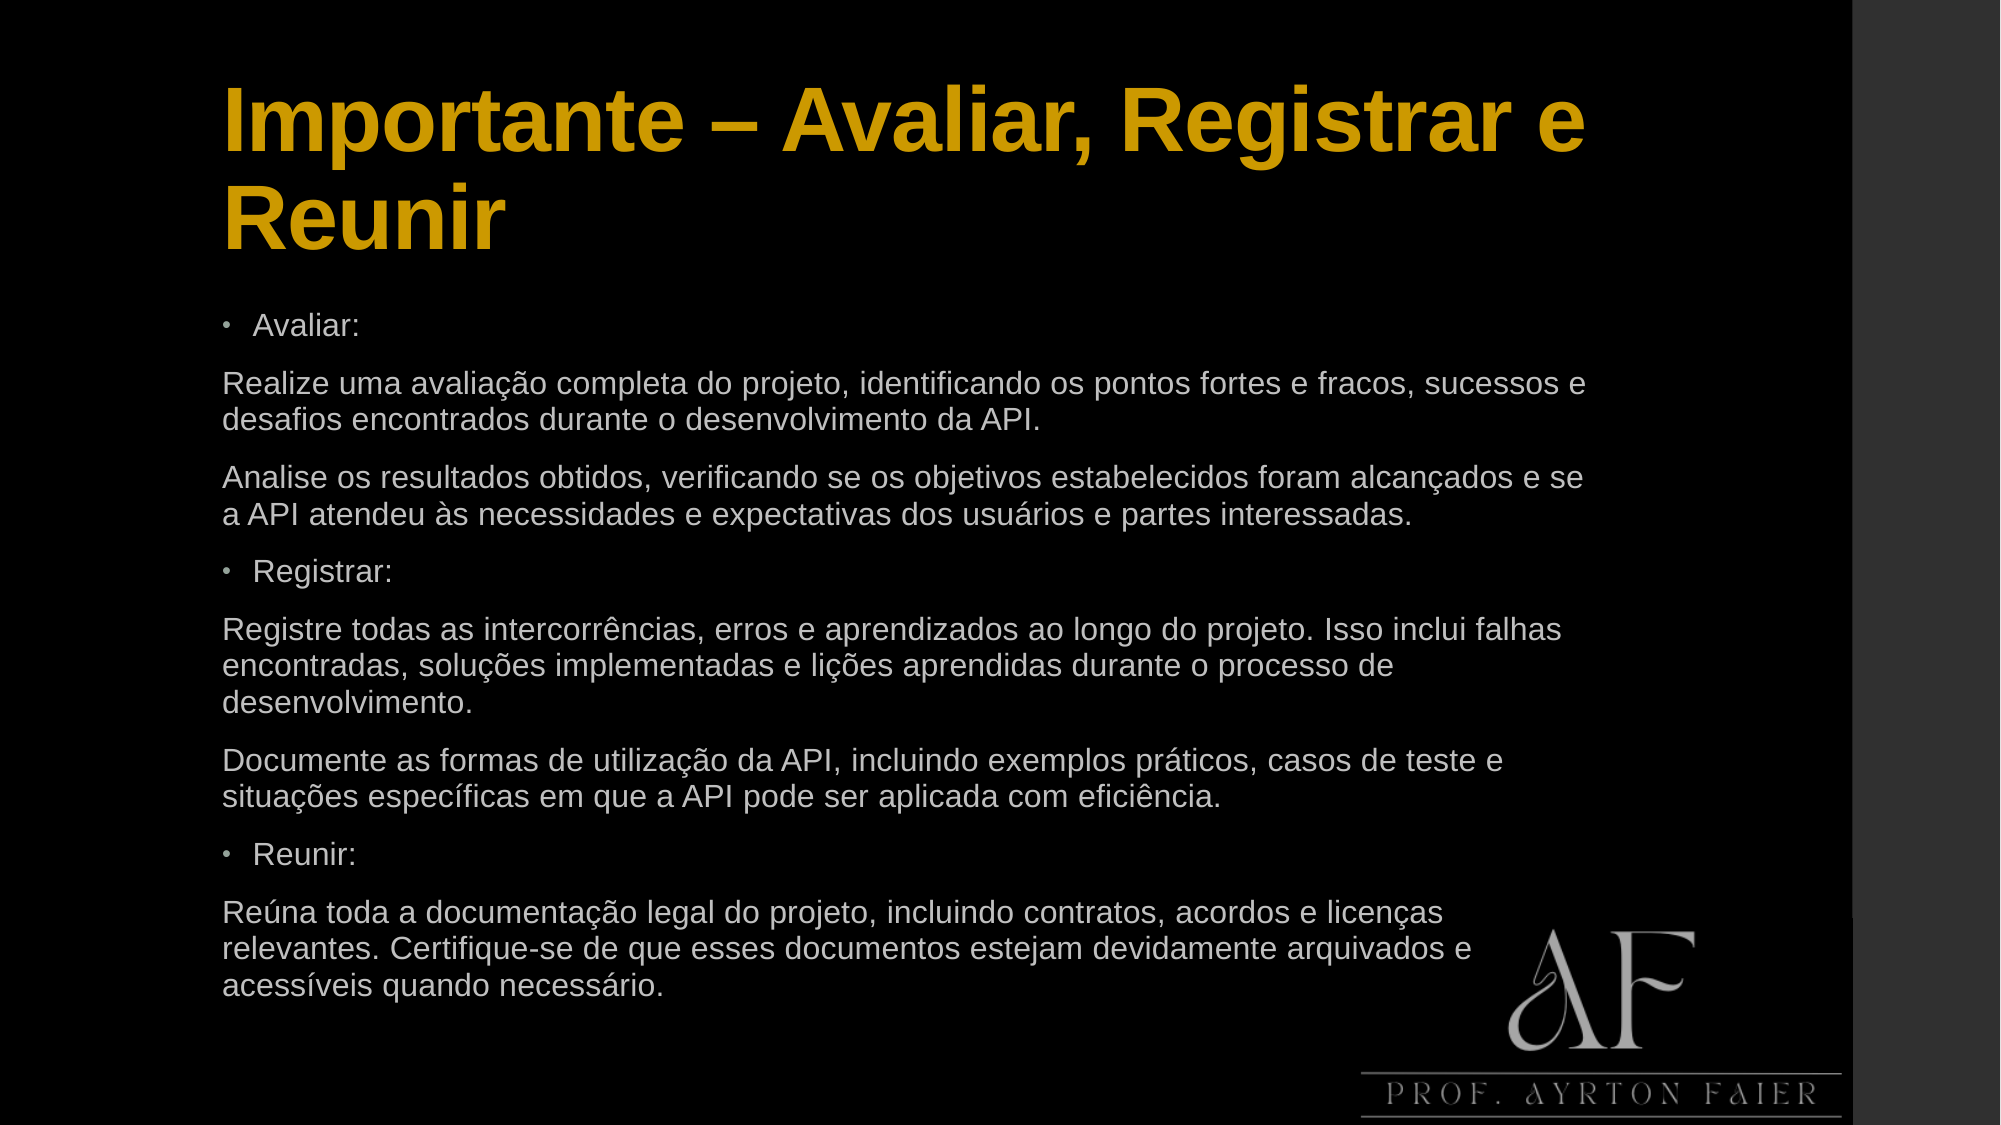

# Importante – Avaliar, Registrar e Reunir
Avaliar:
Realize uma avaliação completa do projeto, identificando os pontos fortes e fracos, sucessos e desafios encontrados durante o desenvolvimento da API.
Analise os resultados obtidos, verificando se os objetivos estabelecidos foram alcançados e se a API atendeu às necessidades e expectativas dos usuários e partes interessadas.
Registrar:
Registre todas as intercorrências, erros e aprendizados ao longo do projeto. Isso inclui falhas encontradas, soluções implementadas e lições aprendidas durante o processo de desenvolvimento.
Documente as formas de utilização da API, incluindo exemplos práticos, casos de teste e situações específicas em que a API pode ser aplicada com eficiência.
Reunir:
Reúna toda a documentação legal do projeto, incluindo contratos, acordos e licenças relevantes. Certifique-se de que esses documentos estejam devidamente arquivados e acessíveis quando necessário.